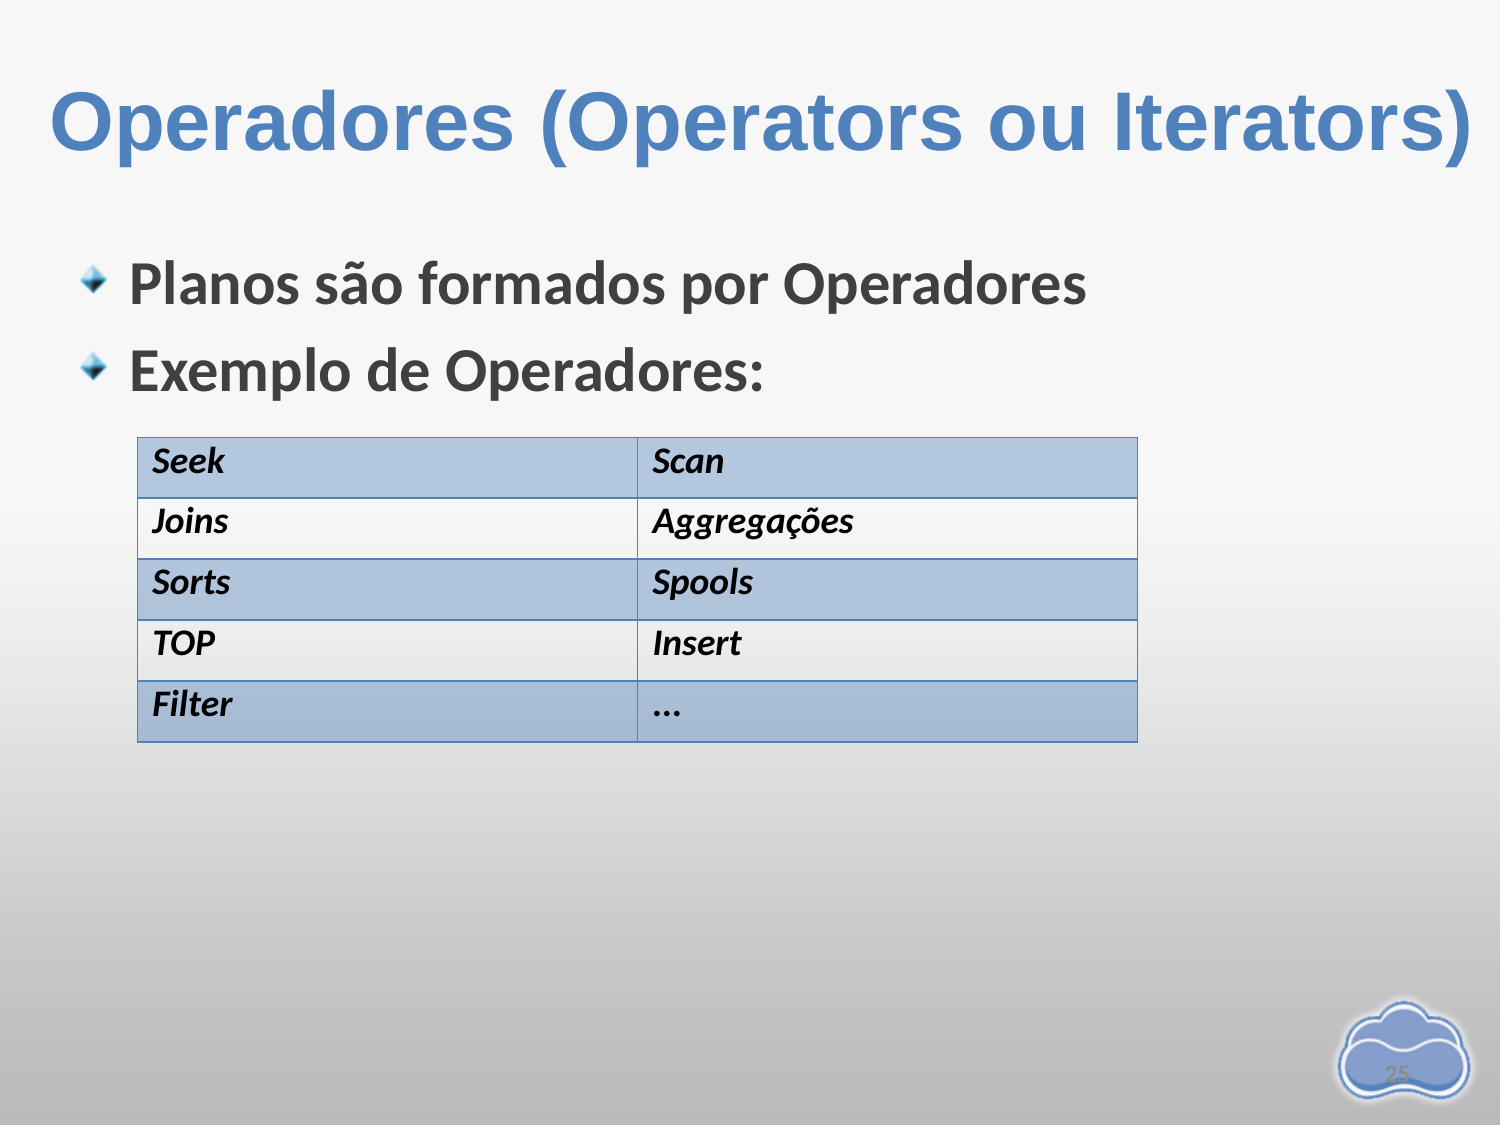

# Operadores (Operators ou Iterators)
Planos são formados por Operadores
Exemplo de Operadores:
| Seek | Scan |
| --- | --- |
| Joins | Aggregações |
| Sorts | Spools |
| TOP | Insert |
| Filter | ... |
25
25
25
25
25